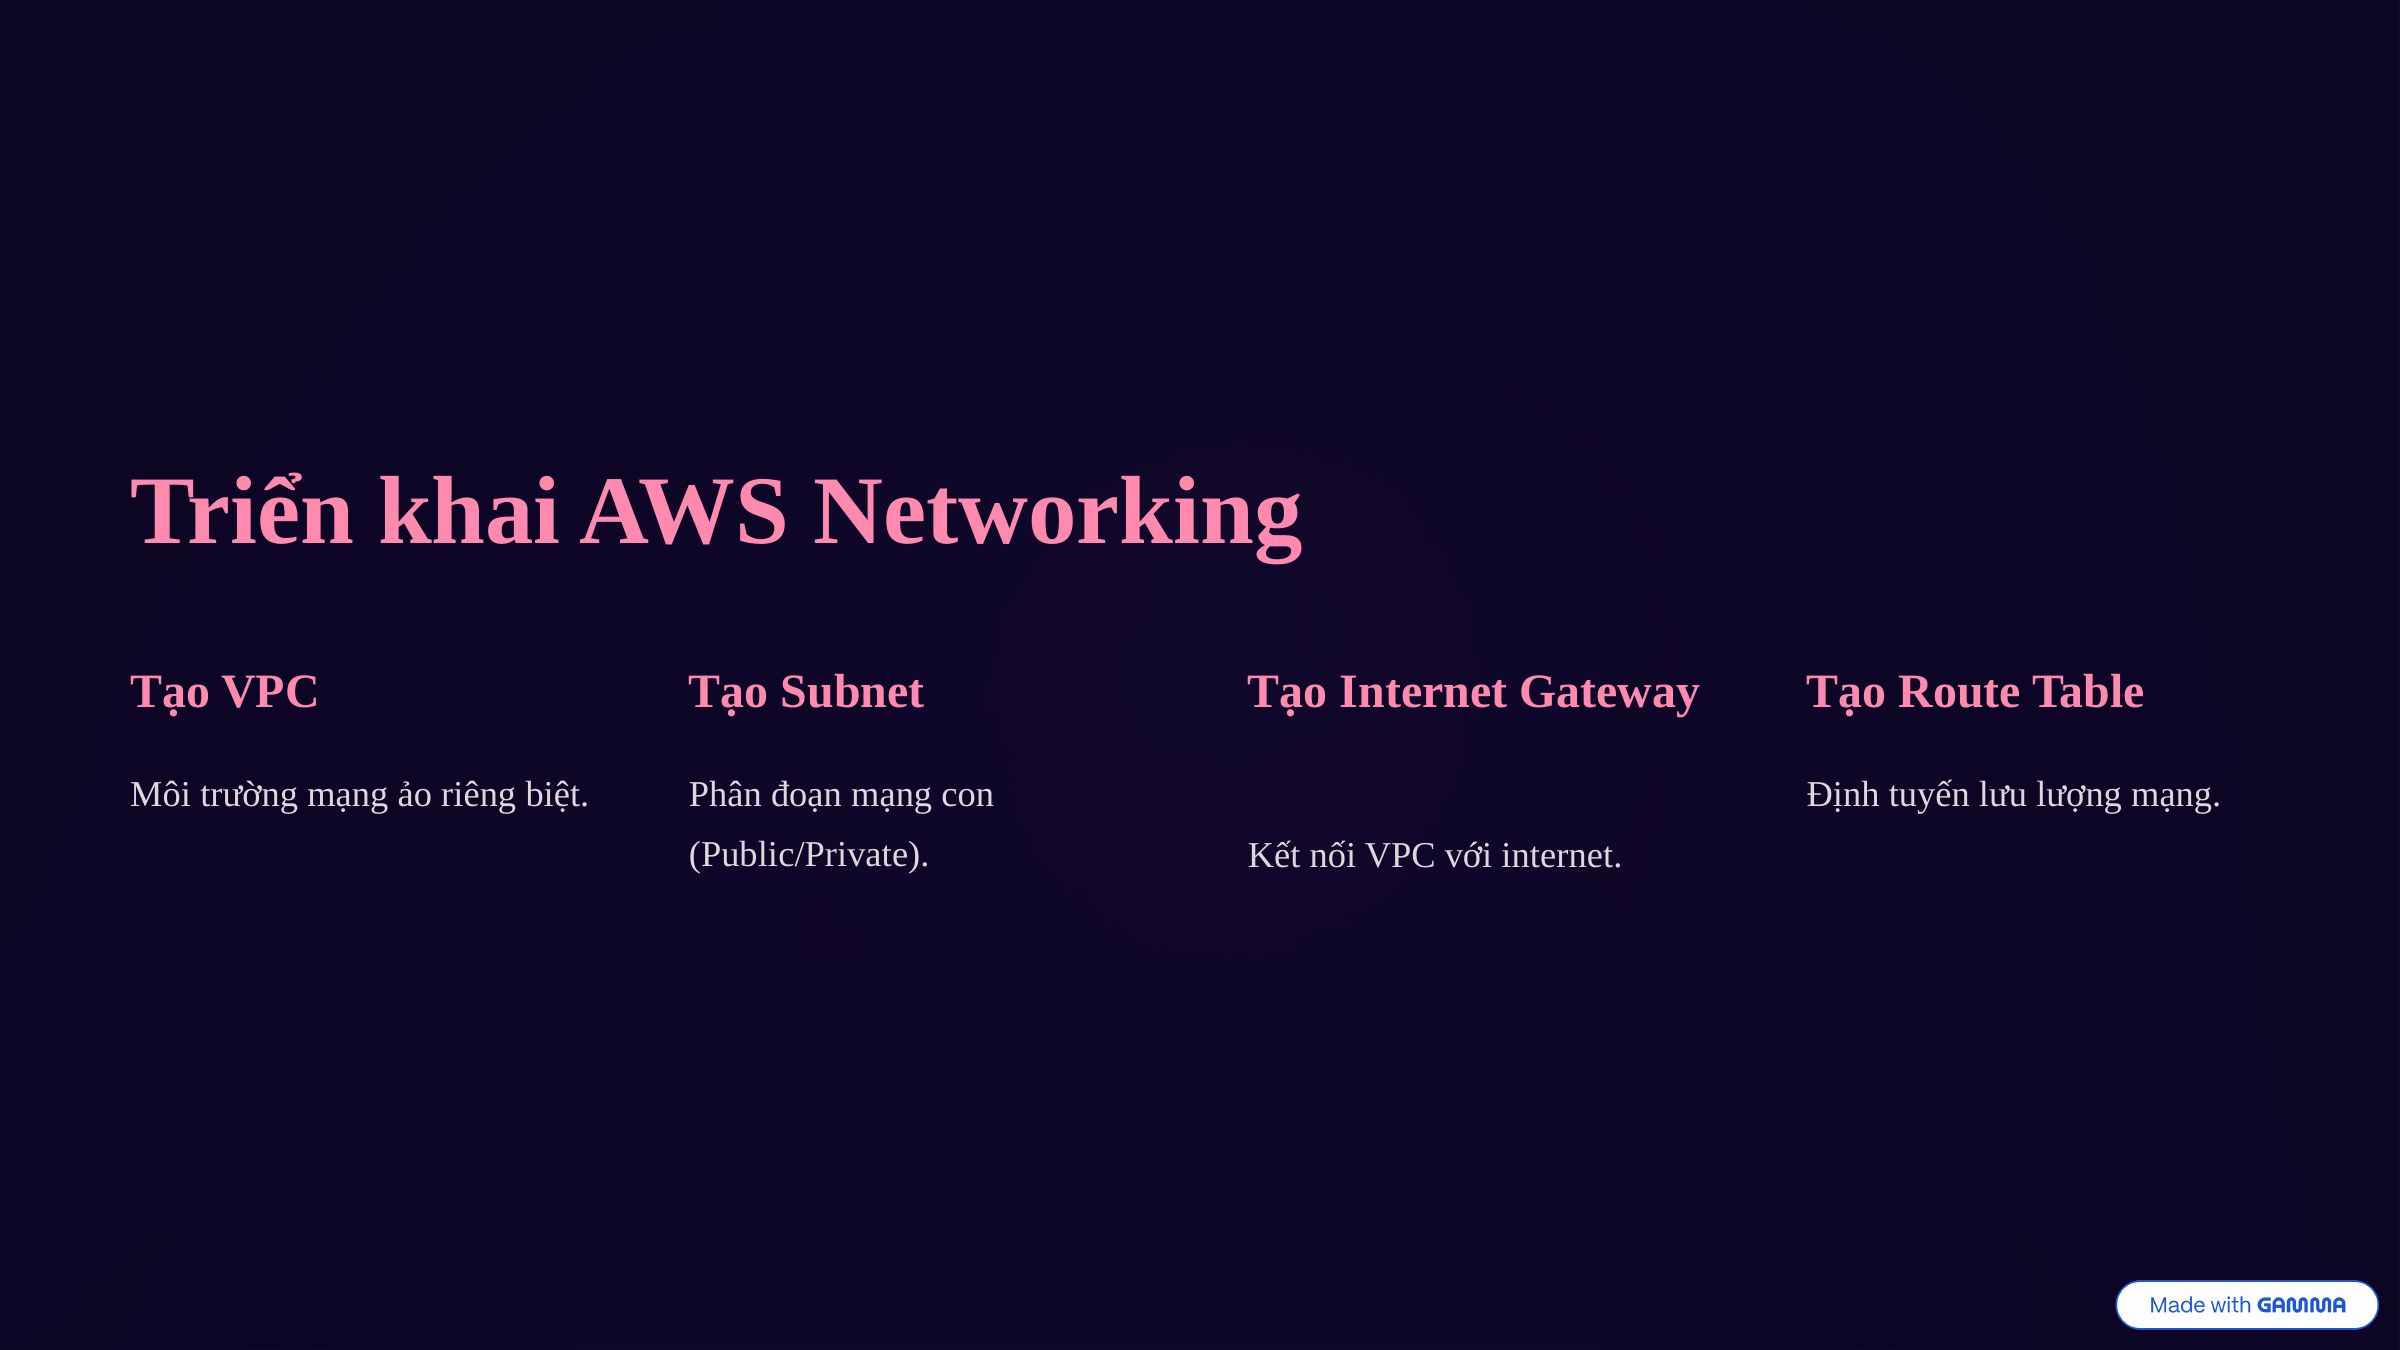

Triển khai AWS Networking
Tạo VPC
Tạo Subnet
Tạo Internet Gateway
Tạo Route Table
Môi trường mạng ảo riêng biệt.
Phân đoạn mạng con (Public/Private).
Định tuyến lưu lượng mạng.
Kết nối VPC với internet.